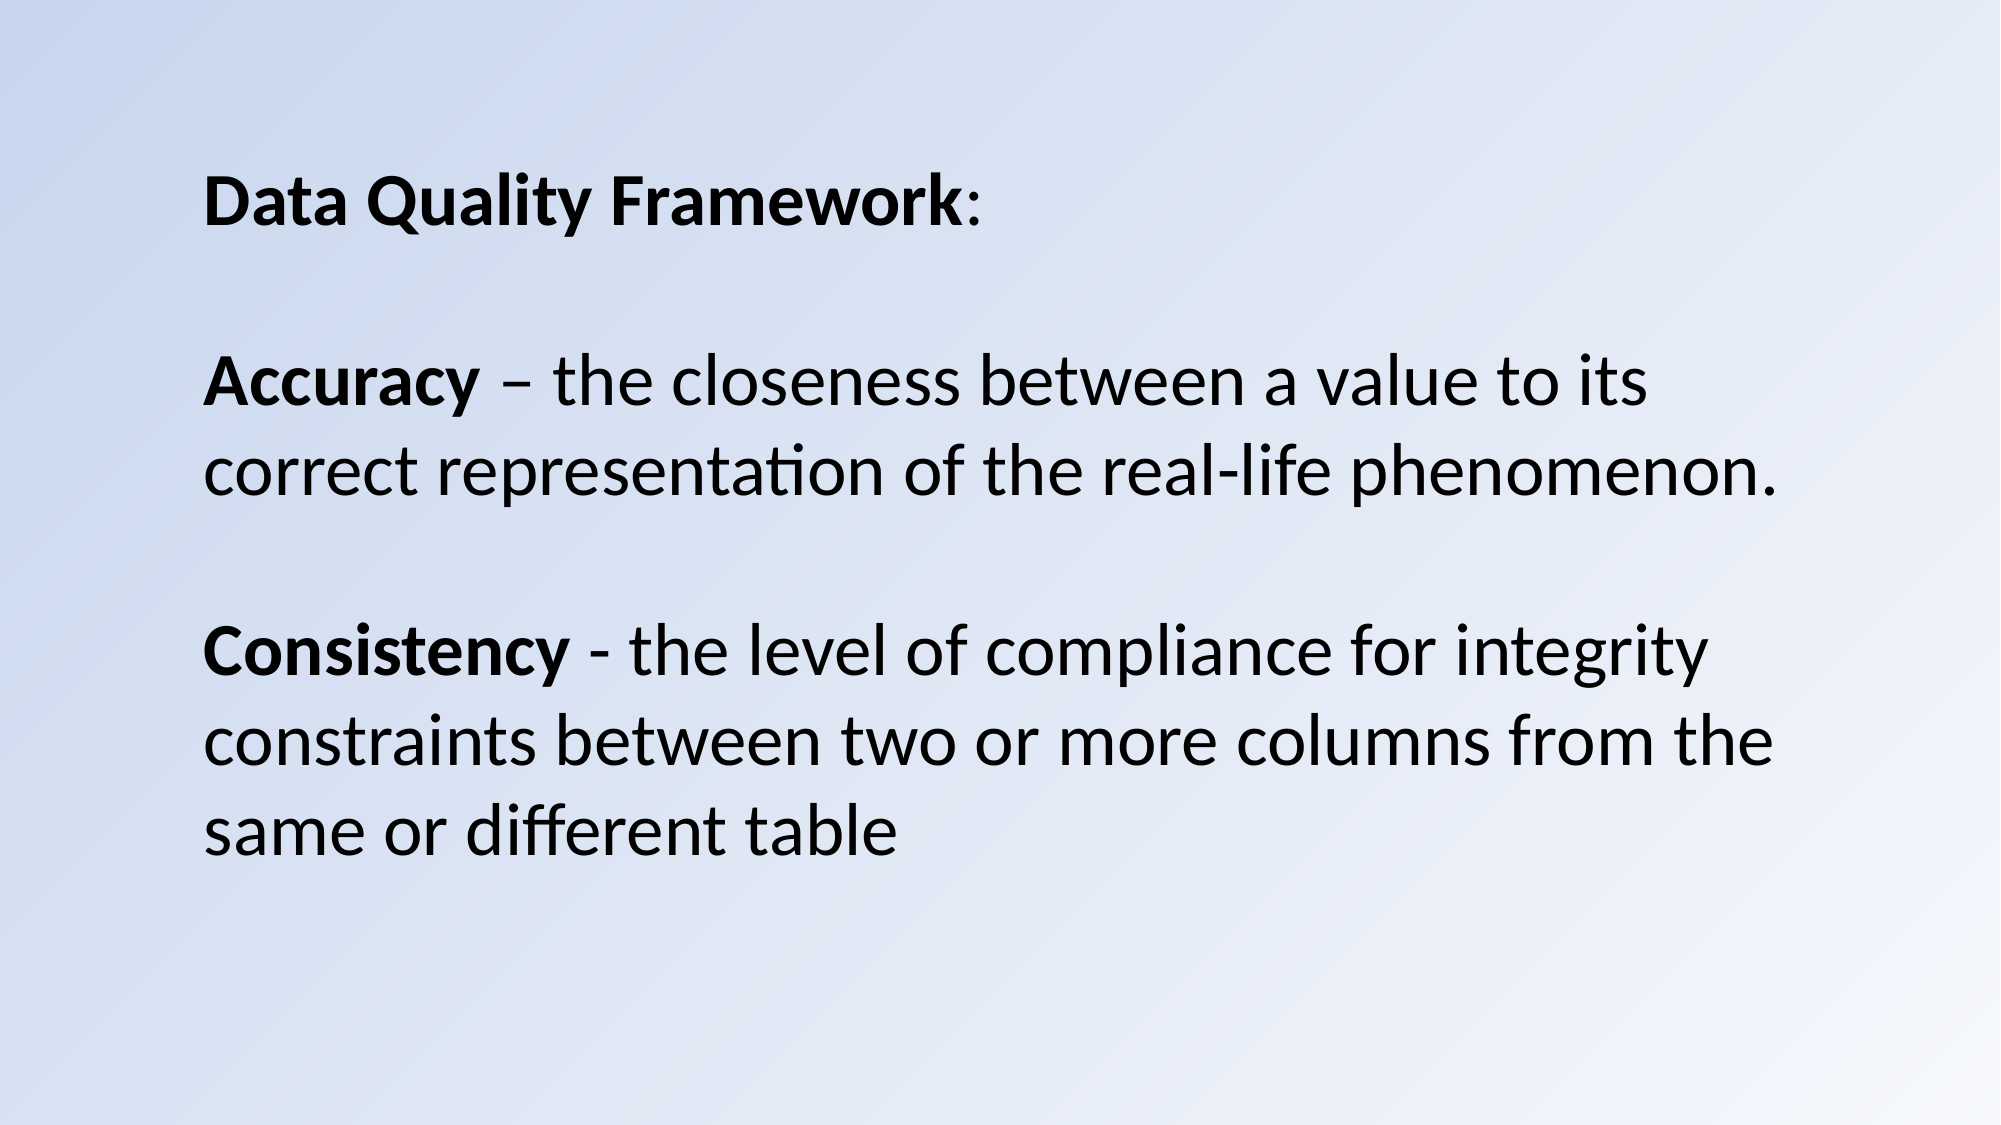

Data Quality Framework:

Accuracy – the closeness between a value to its correct representation of the real-life phenomenon.

Consistency - the level of compliance for integrity constraints between two or more columns from the same or different table